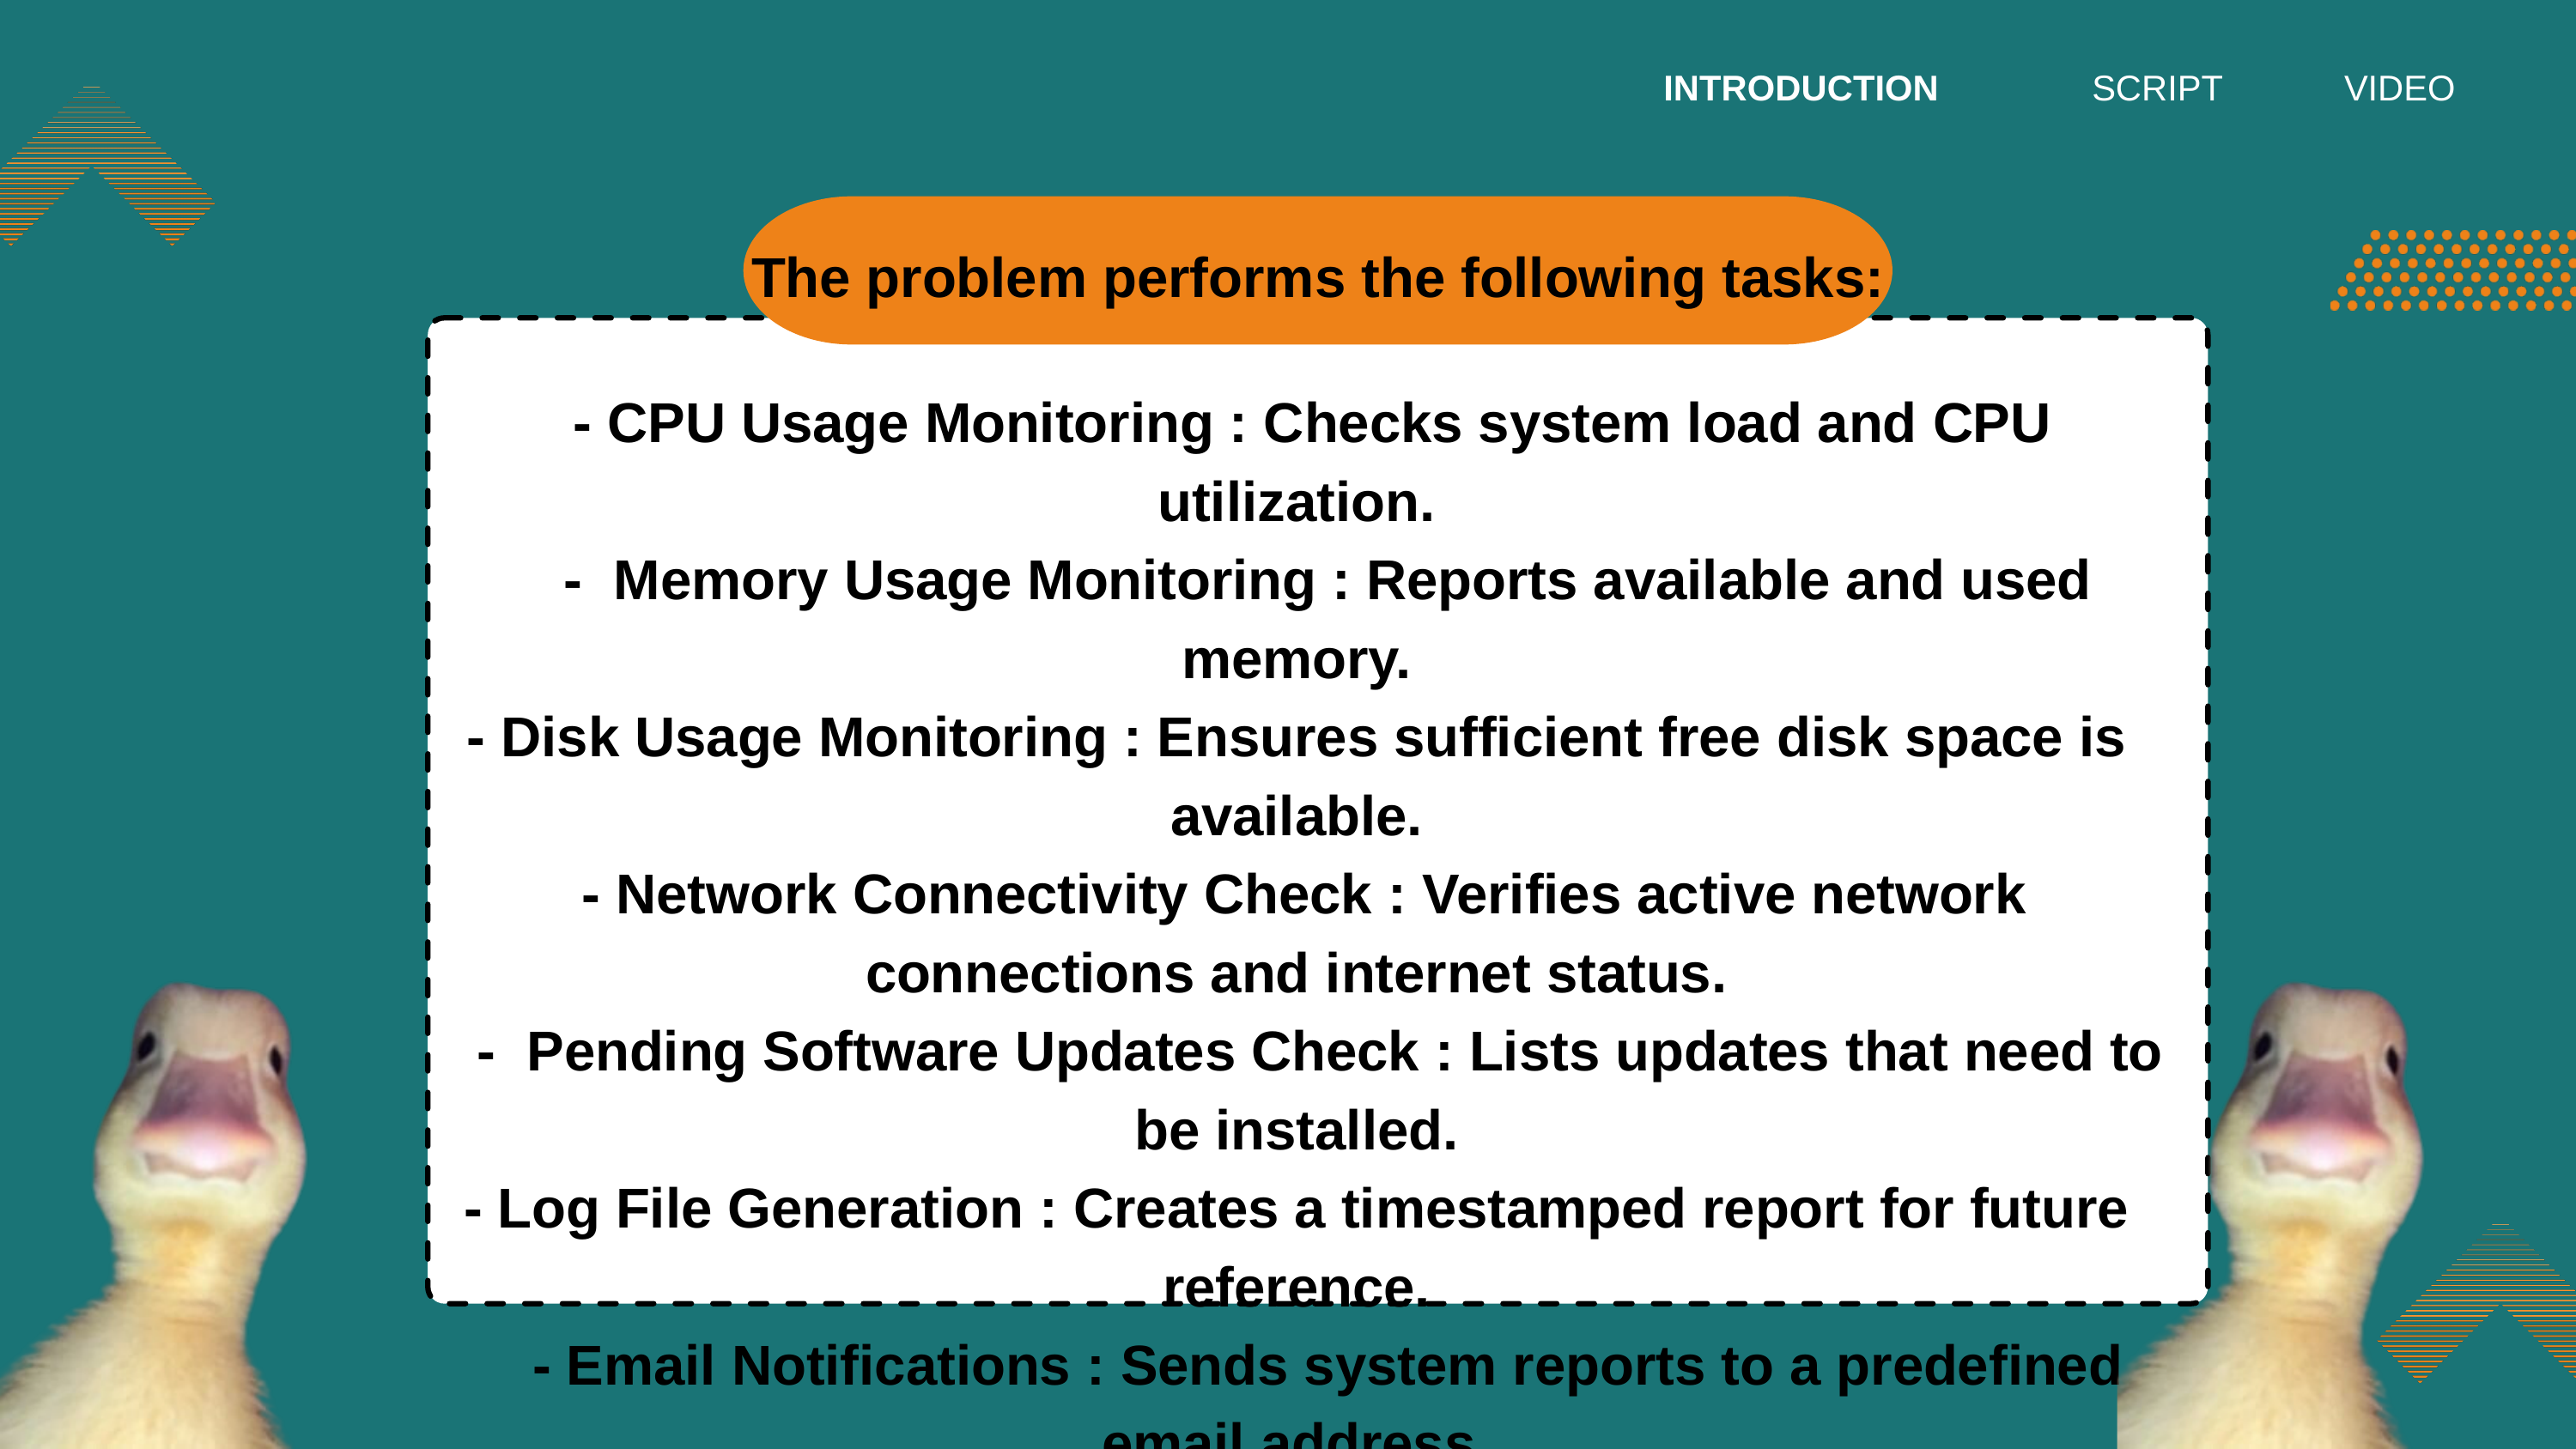

INTRODUCTION
SCRIPT
VIDEO

The problem performs the following tasks:

  - CPU Usage Monitoring : Checks system load and CPU utilization.
    -  Memory Usage Monitoring : Reports available and used memory.
- Disk Usage Monitoring : Ensures sufficient free disk space is available.
 - Network Connectivity Check : Verifies active network connections and internet status.
   -  Pending Software Updates Check : Lists updates that need to be installed.
- Log File Generation : Creates a timestamped report for future reference.
    - Email Notifications : Sends system reports to a predefined email address.